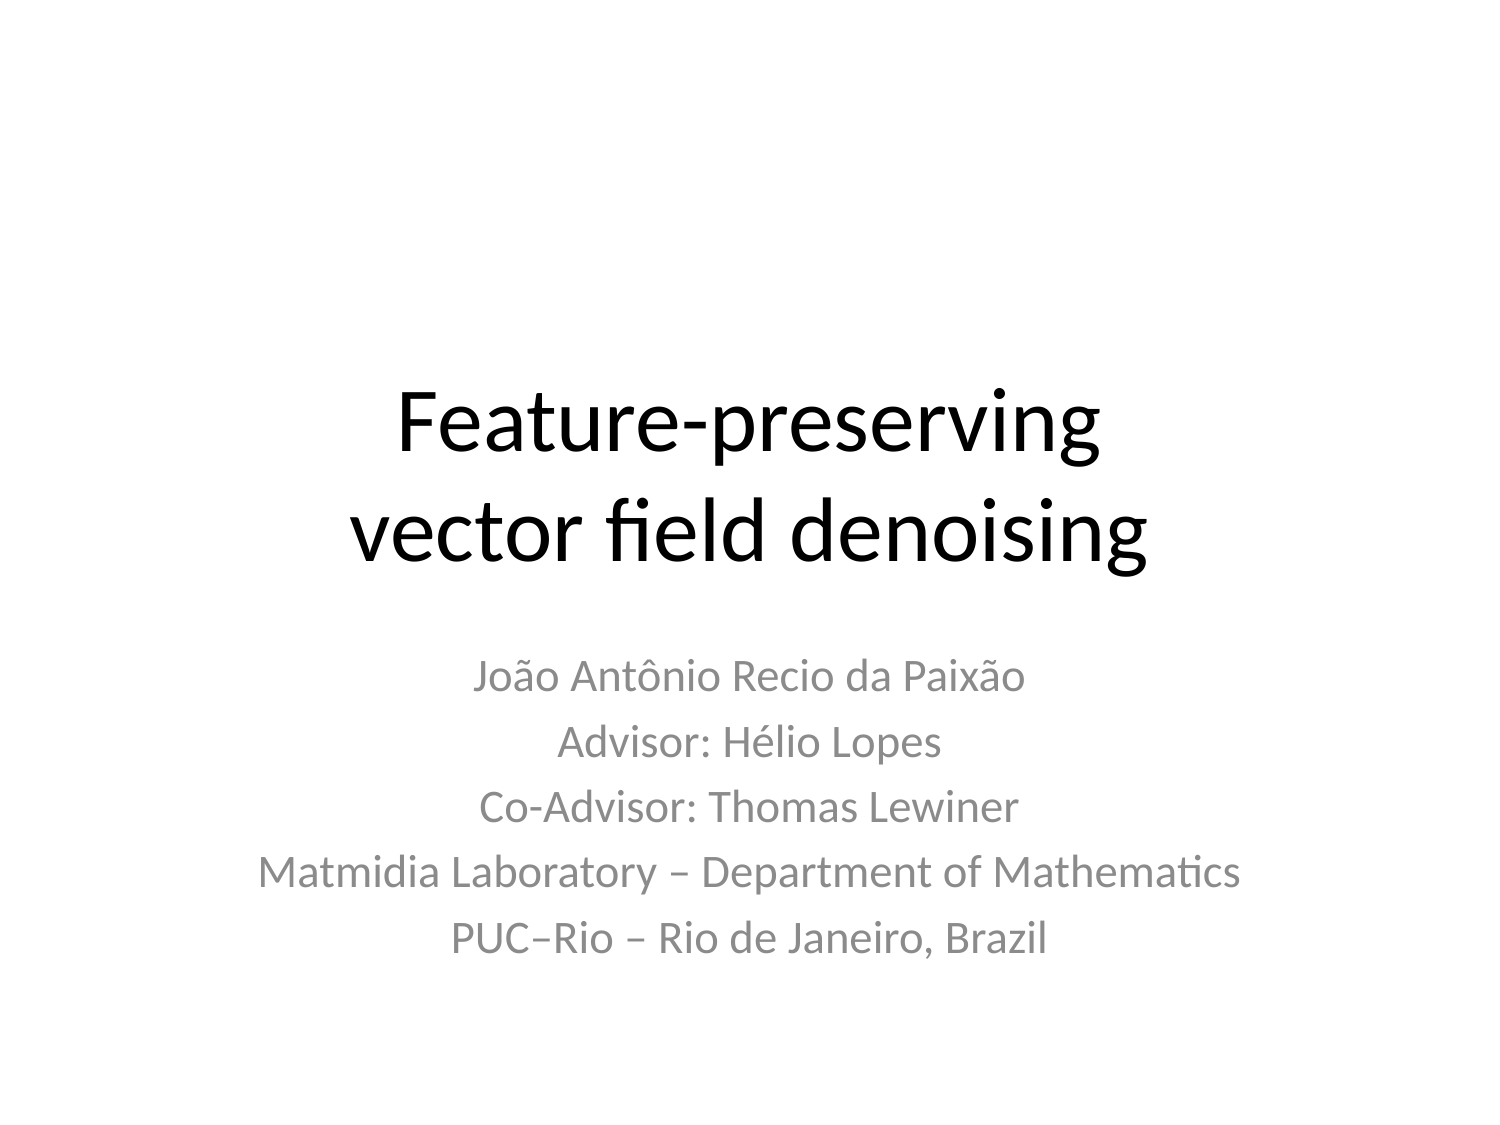

# Feature-preserving vector field denoising
João Antônio Recio da Paixão
Advisor: Hélio Lopes
Co-Advisor: Thomas Lewiner
Matmidia Laboratory – Department of Mathematics
PUC–Rio – Rio de Janeiro, Brazil